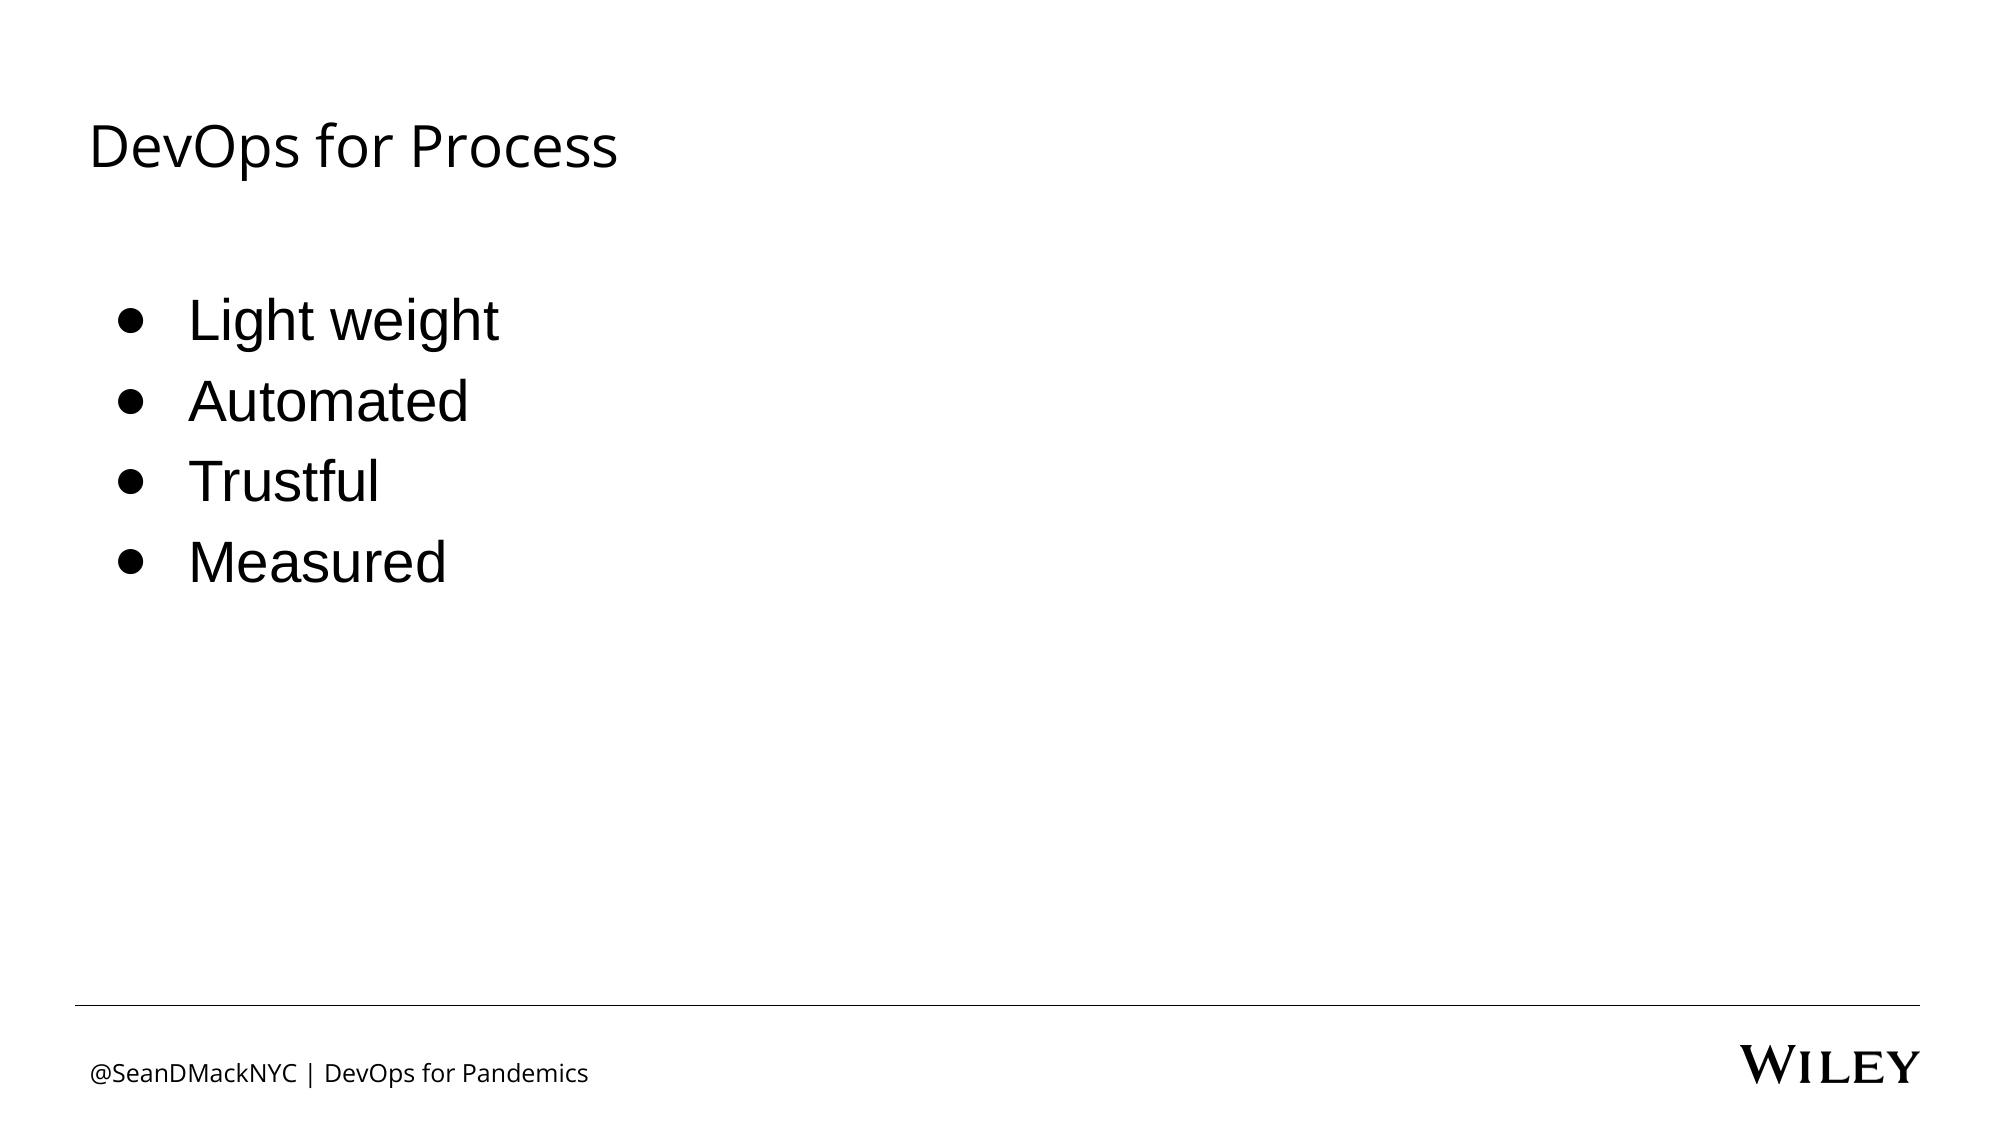

# DevOps for Process
Light weight
Automated
Trustful
Measured